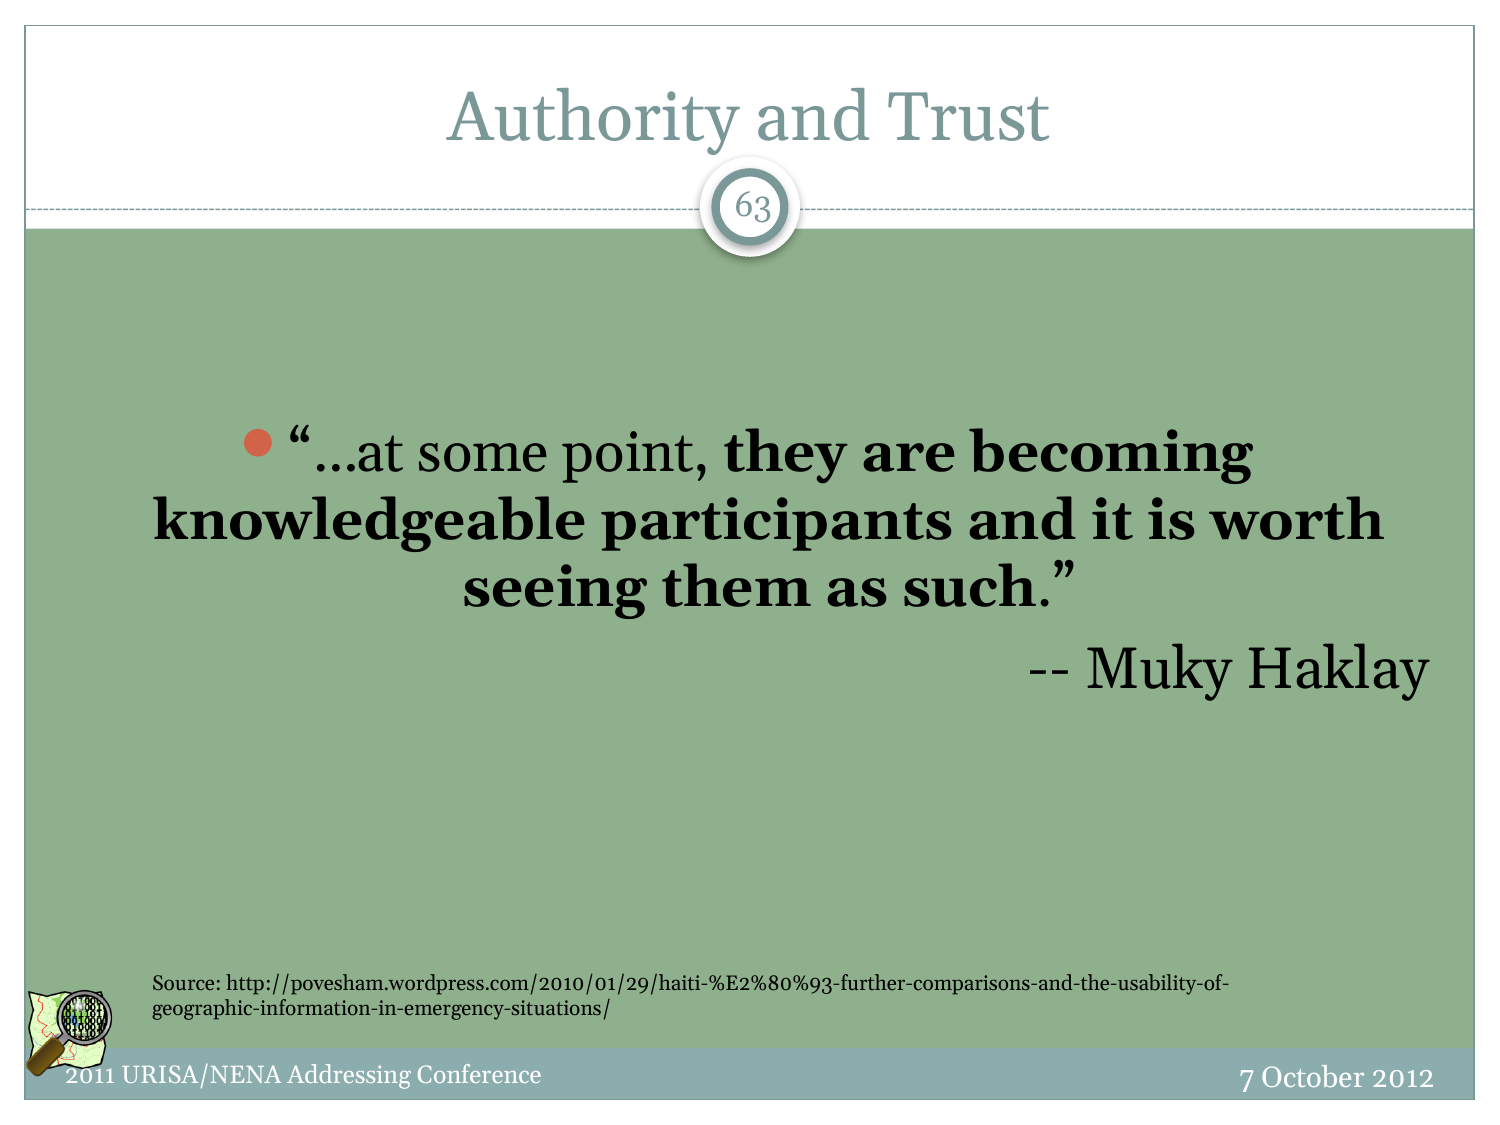

# Authority and Trust
63

“…at some point, they are becoming knowledgeable participants and it is worth seeing them as such.”
                                                   -- Muky Haklay

Source: http://povesham.wordpress.com/2010/01/29/haiti-%E2%80%93-further-comparisons-and-the-usability-of-geographic-information-in-emergency-situations/
7 October 2012
2011 URISA/NENA Addressing Conference